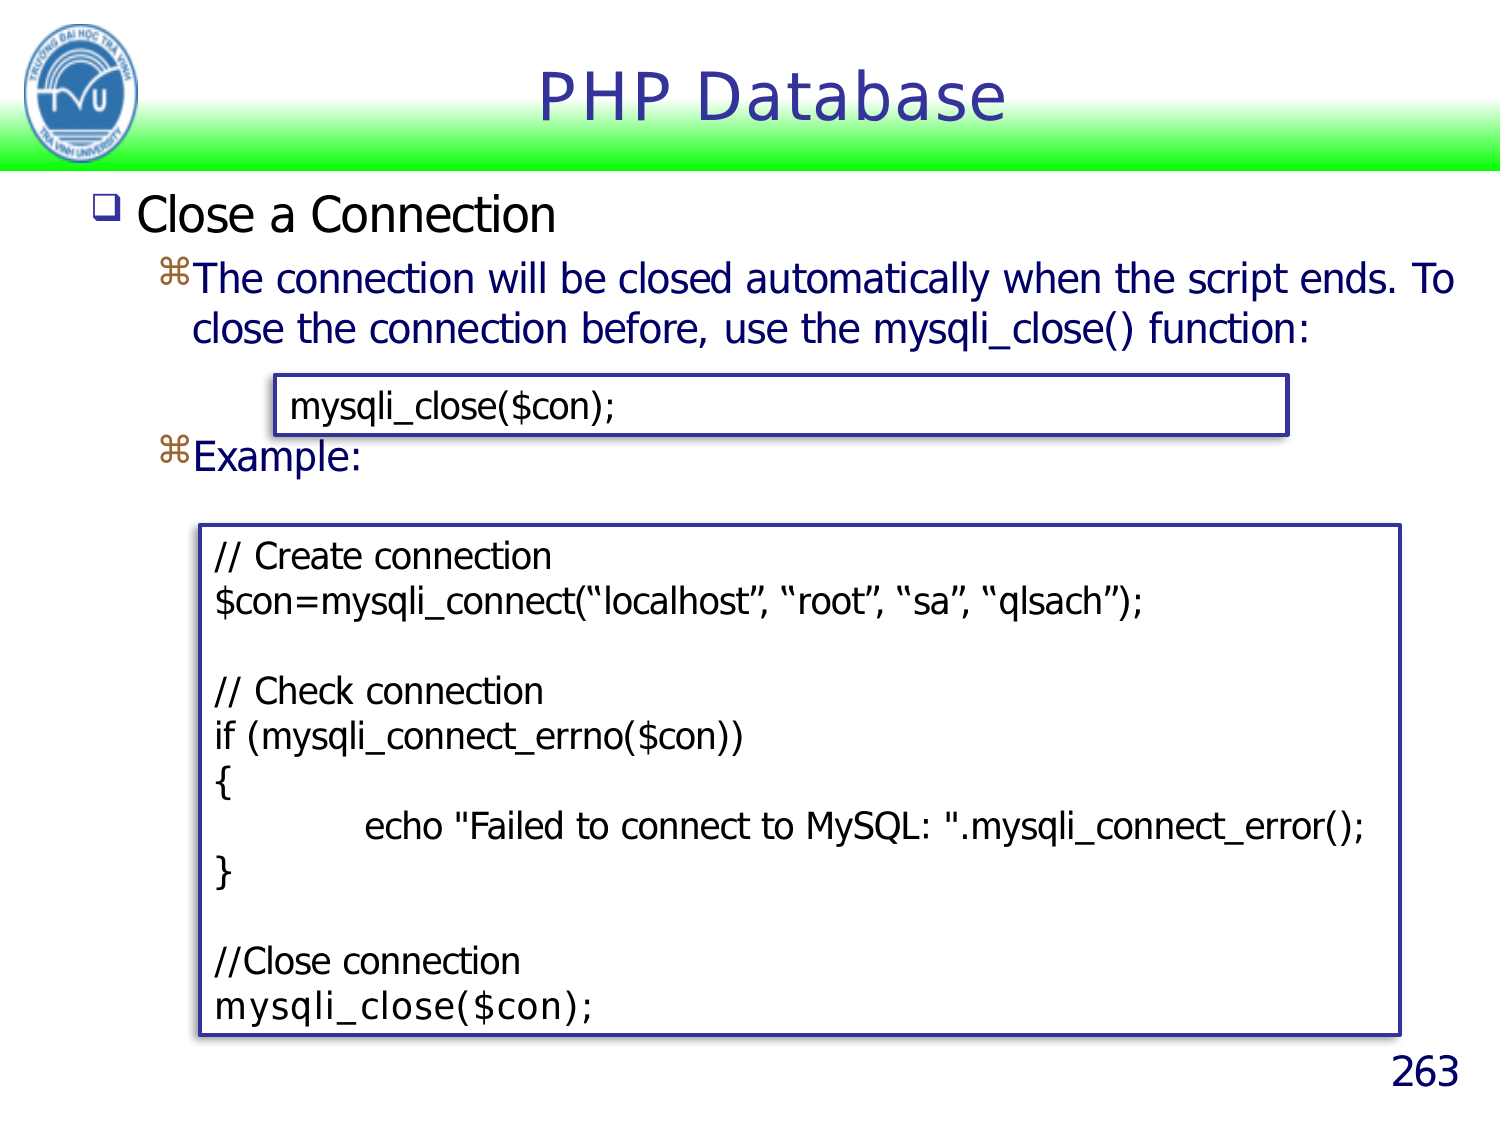

# PHP Database
Close a Connection
The connection will be closed automatically when the script ends. To close the connection before, use the mysqli_close() function:

Example:

mysqli_close($con);
// Create connection
$con=mysqli_connect(“localhost”, “root”, “sa”, “qlsach”);

// Check connection
if (mysqli_connect_errno($con))
{
	echo "Failed to connect to MySQL: ".mysqli_connect_error();
}

//Close connection
mysqli_close($con);
263